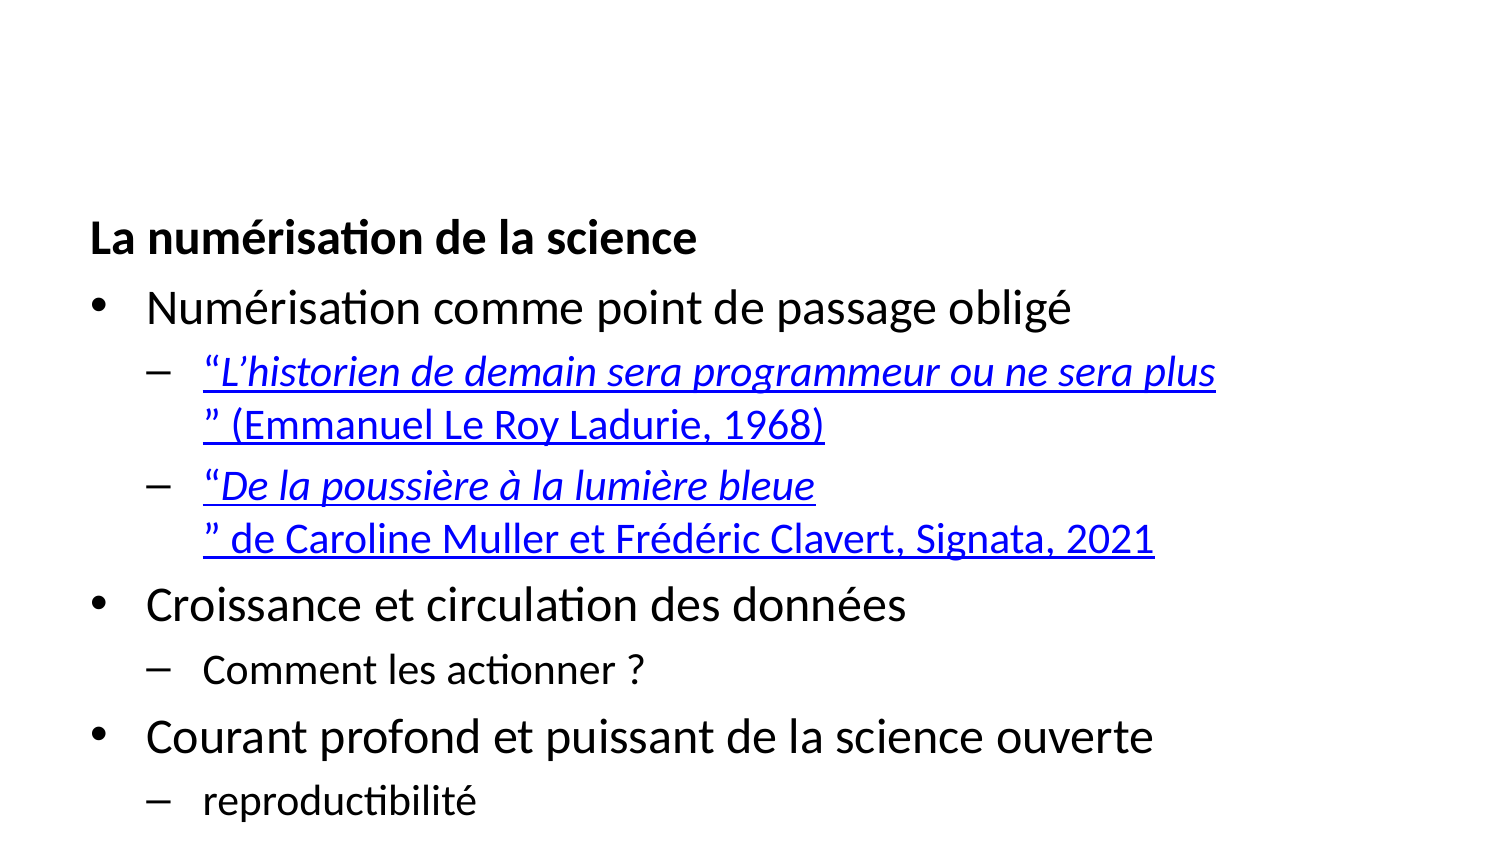

La numérisation de la science
Numérisation comme point de passage obligé
“L’historien de demain sera programmeur ou ne sera plus” (Emmanuel Le Roy Ladurie, 1968)
“De la poussière à la lumière bleue” de Caroline Muller et Frédéric Clavert, Signata, 2021
Croissance et circulation des données
Comment les actionner ?
Courant profond et puissant de la science ouverte
reproductibilité
Nouvelles méthodes & terrains en SHS